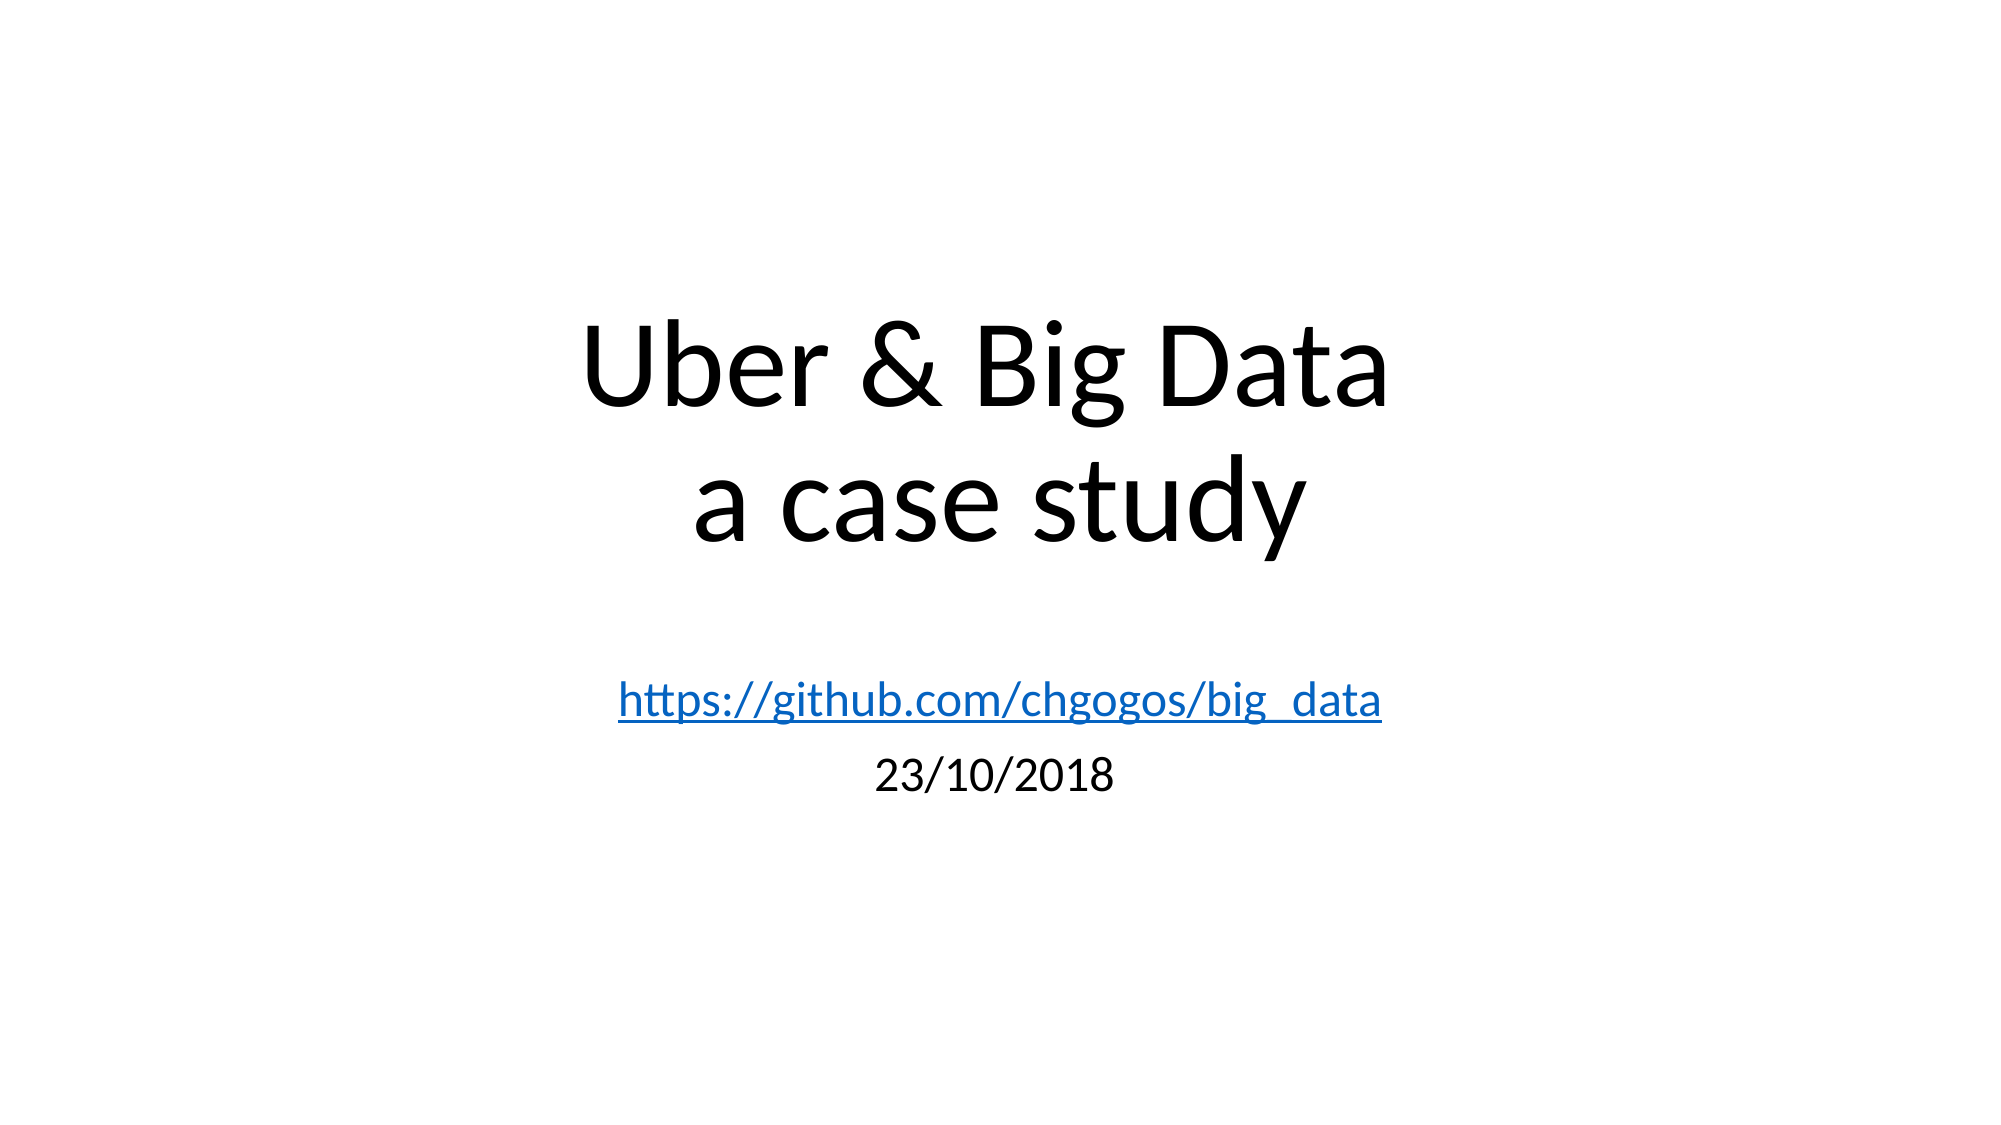

# Uber & Big Data a case study

https://github.com/chgogos/big_data
23/10/2018